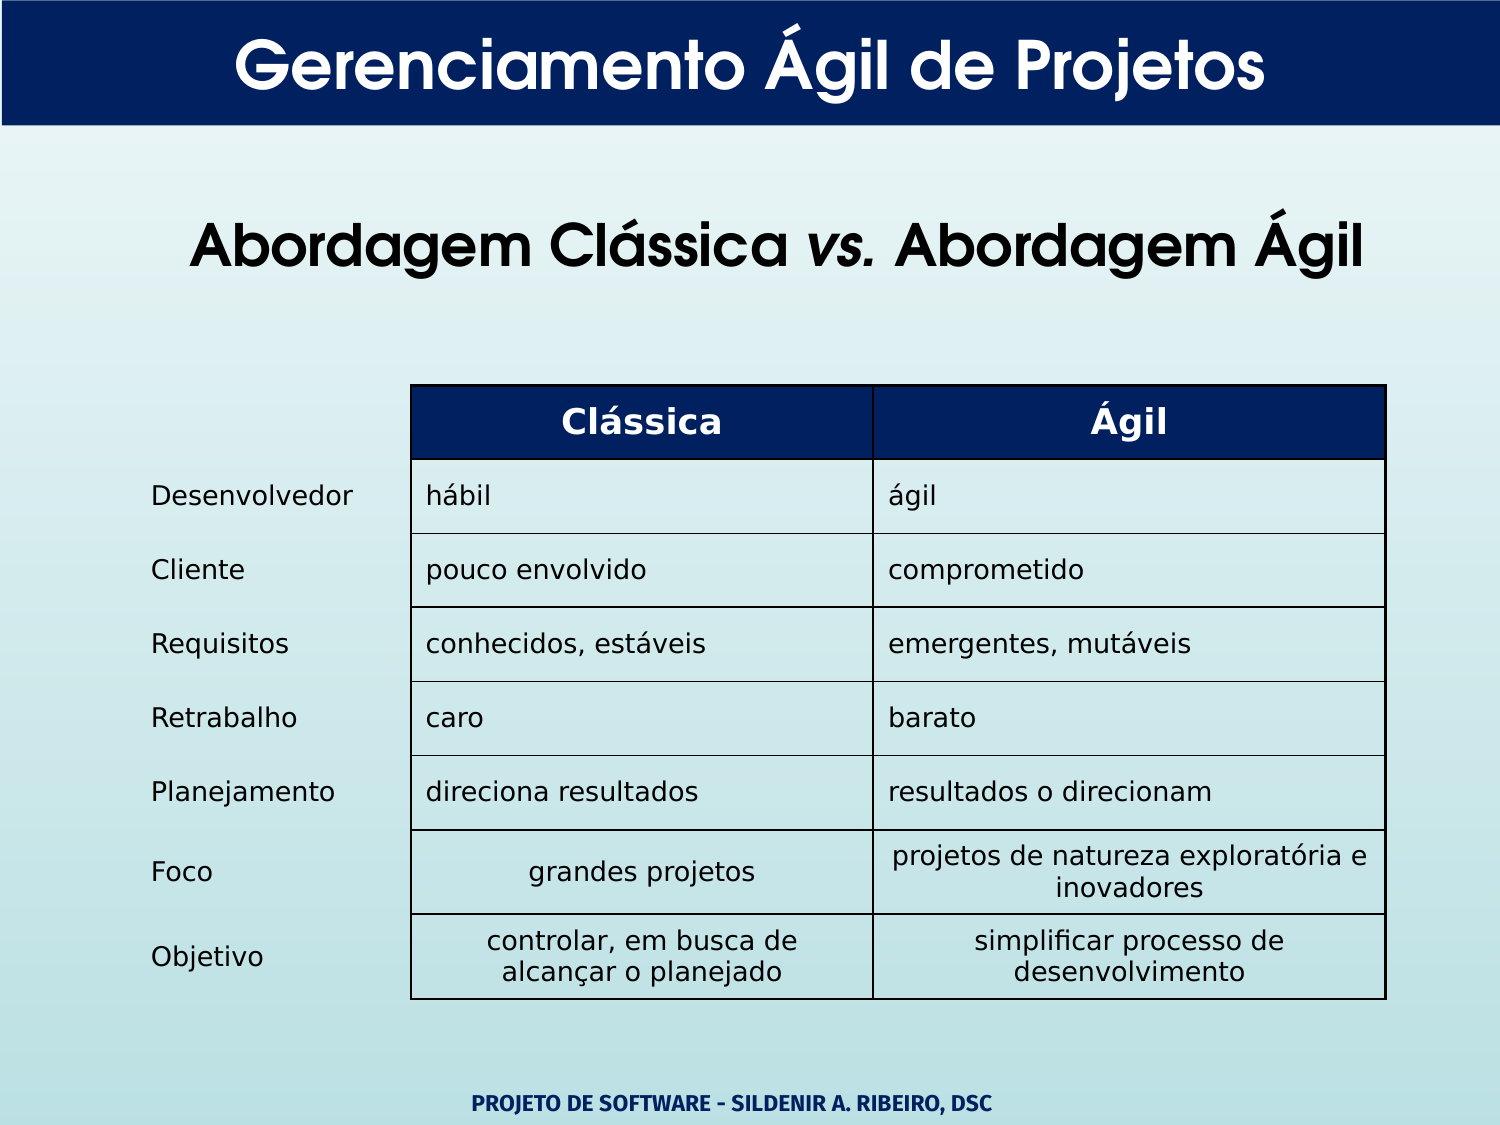

Gerenciamento Ágil de Projetos
# Abordagem Clássica vs. Abordagem Ágil
|  | Clássica | Ágil |
| --- | --- | --- |
| Desenvolvedor | hábil | ágil |
| Cliente | pouco envolvido | comprometido |
| Requisitos | conhecidos, estáveis | emergentes, mutáveis |
| Retrabalho | caro | barato |
| Planejamento | direciona resultados | resultados o direcionam |
| Foco | grandes projetos | projetos de natureza exploratória e inovadores |
| Objetivo | controlar, em busca de alcançar o planejado | simplificar processo de desenvolvimento |
Projeto de Software - Sildenir A. Ribeiro, DSc